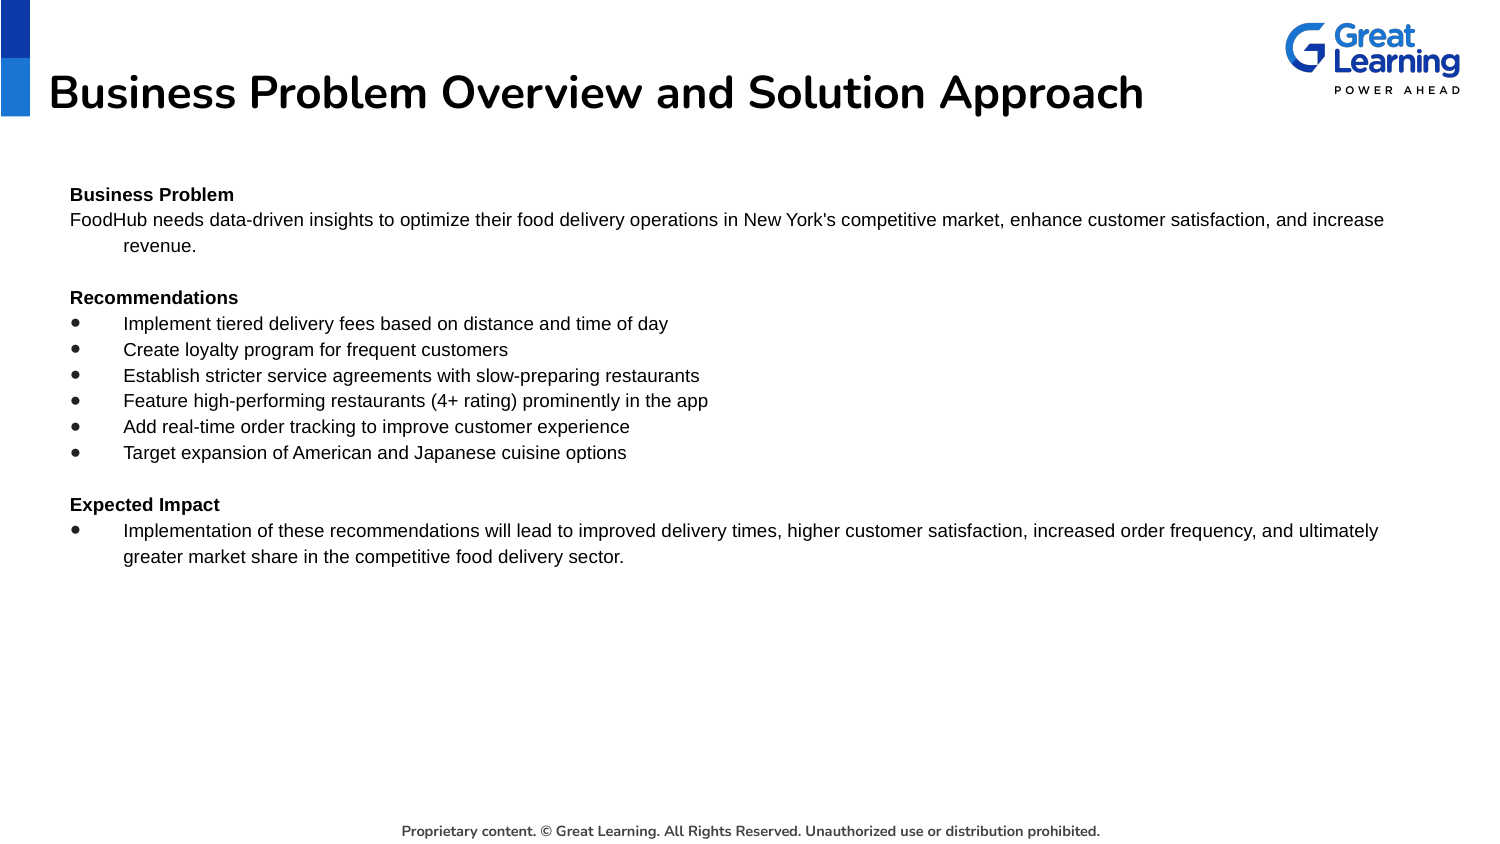

# Business Problem Overview and Solution Approach

Business Problem
FoodHub needs data-driven insights to optimize their food delivery operations in New York's competitive market, enhance customer satisfaction, and increase revenue.

Recommendations
Implement tiered delivery fees based on distance and time of day
Create loyalty program for frequent customers
Establish stricter service agreements with slow-preparing restaurants
Feature high-performing restaurants (4+ rating) prominently in the app
Add real-time order tracking to improve customer experience
Target expansion of American and Japanese cuisine options

Expected Impact
Implementation of these recommendations will lead to improved delivery times, higher customer satisfaction, increased order frequency, and ultimately greater market share in the competitive food delivery sector.